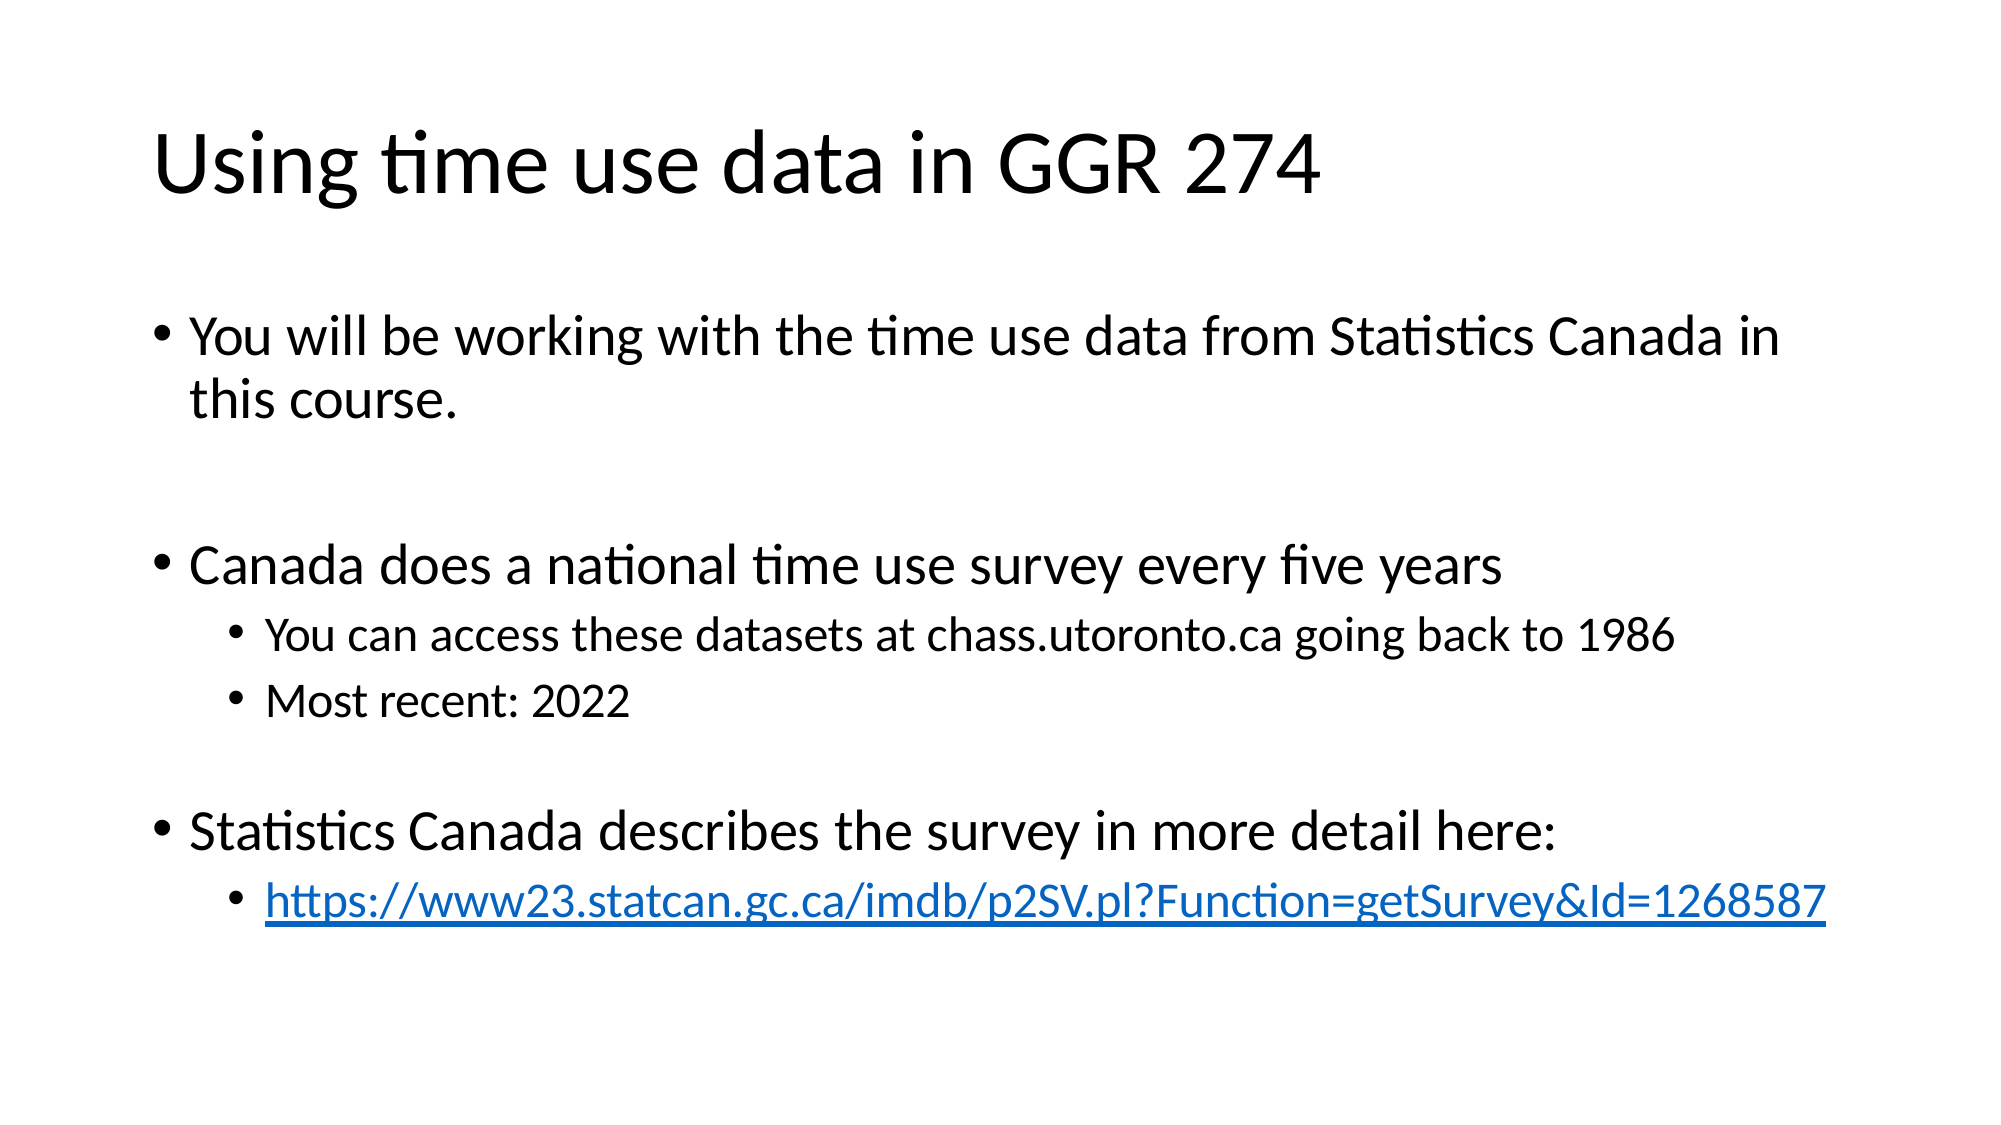

# Using time use data in GGR 274
You will be working with the time use data from Statistics Canada in this course.

Canada does a national time use survey every five years
You can access these datasets at chass.utoronto.ca going back to 1986
Most recent: 2022

Statistics Canada describes the survey in more detail here:
https://www23.statcan.gc.ca/imdb/p2SV.pl?Function=getSurvey&Id=1268587
8